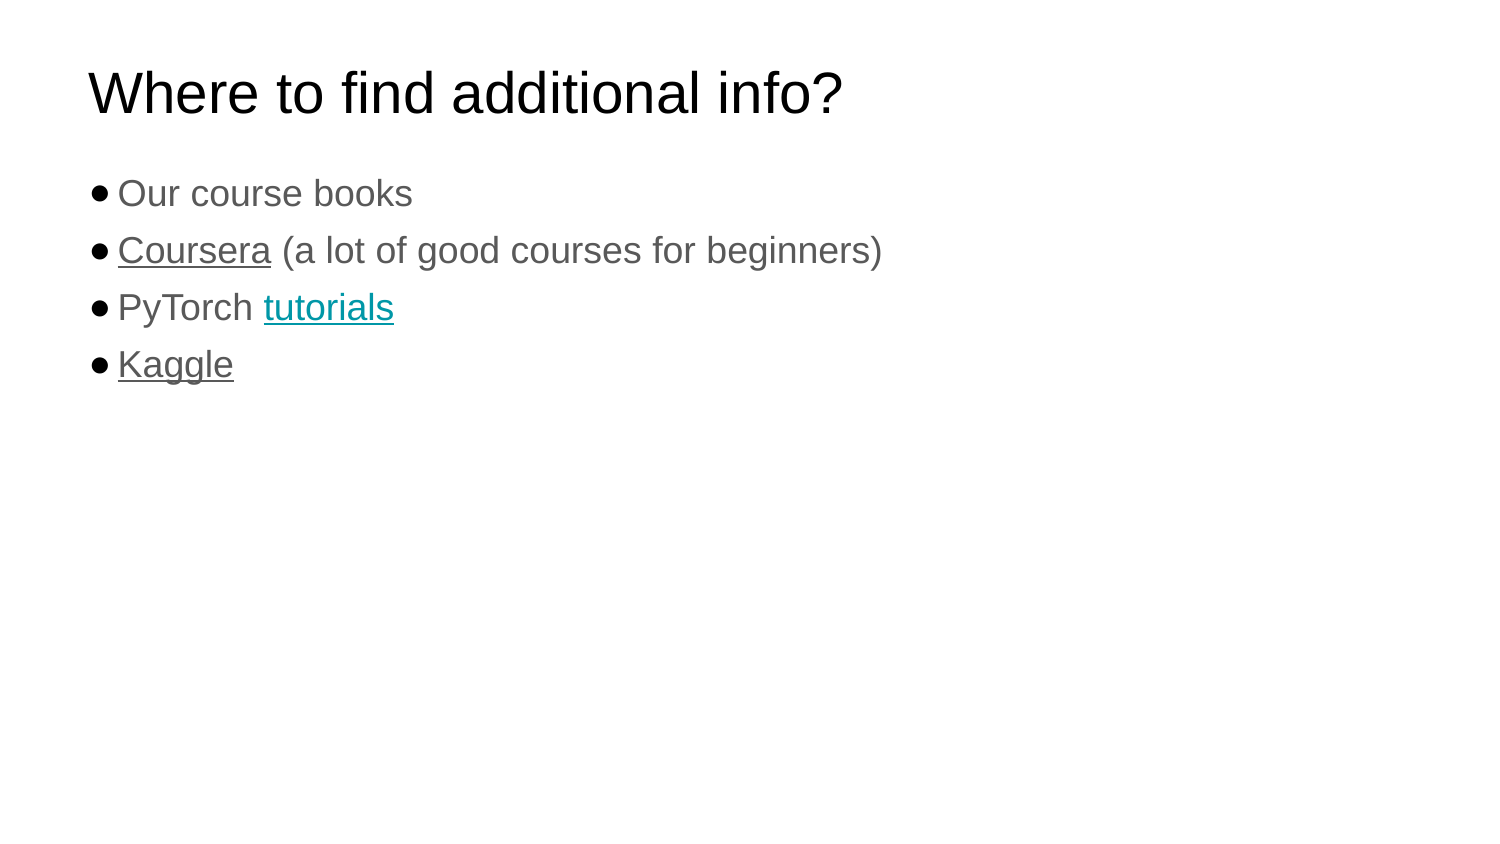

# Where to find additional info?
Our course books
Coursera (a lot of good courses for beginners)
PyTorch tutorials
Kaggle